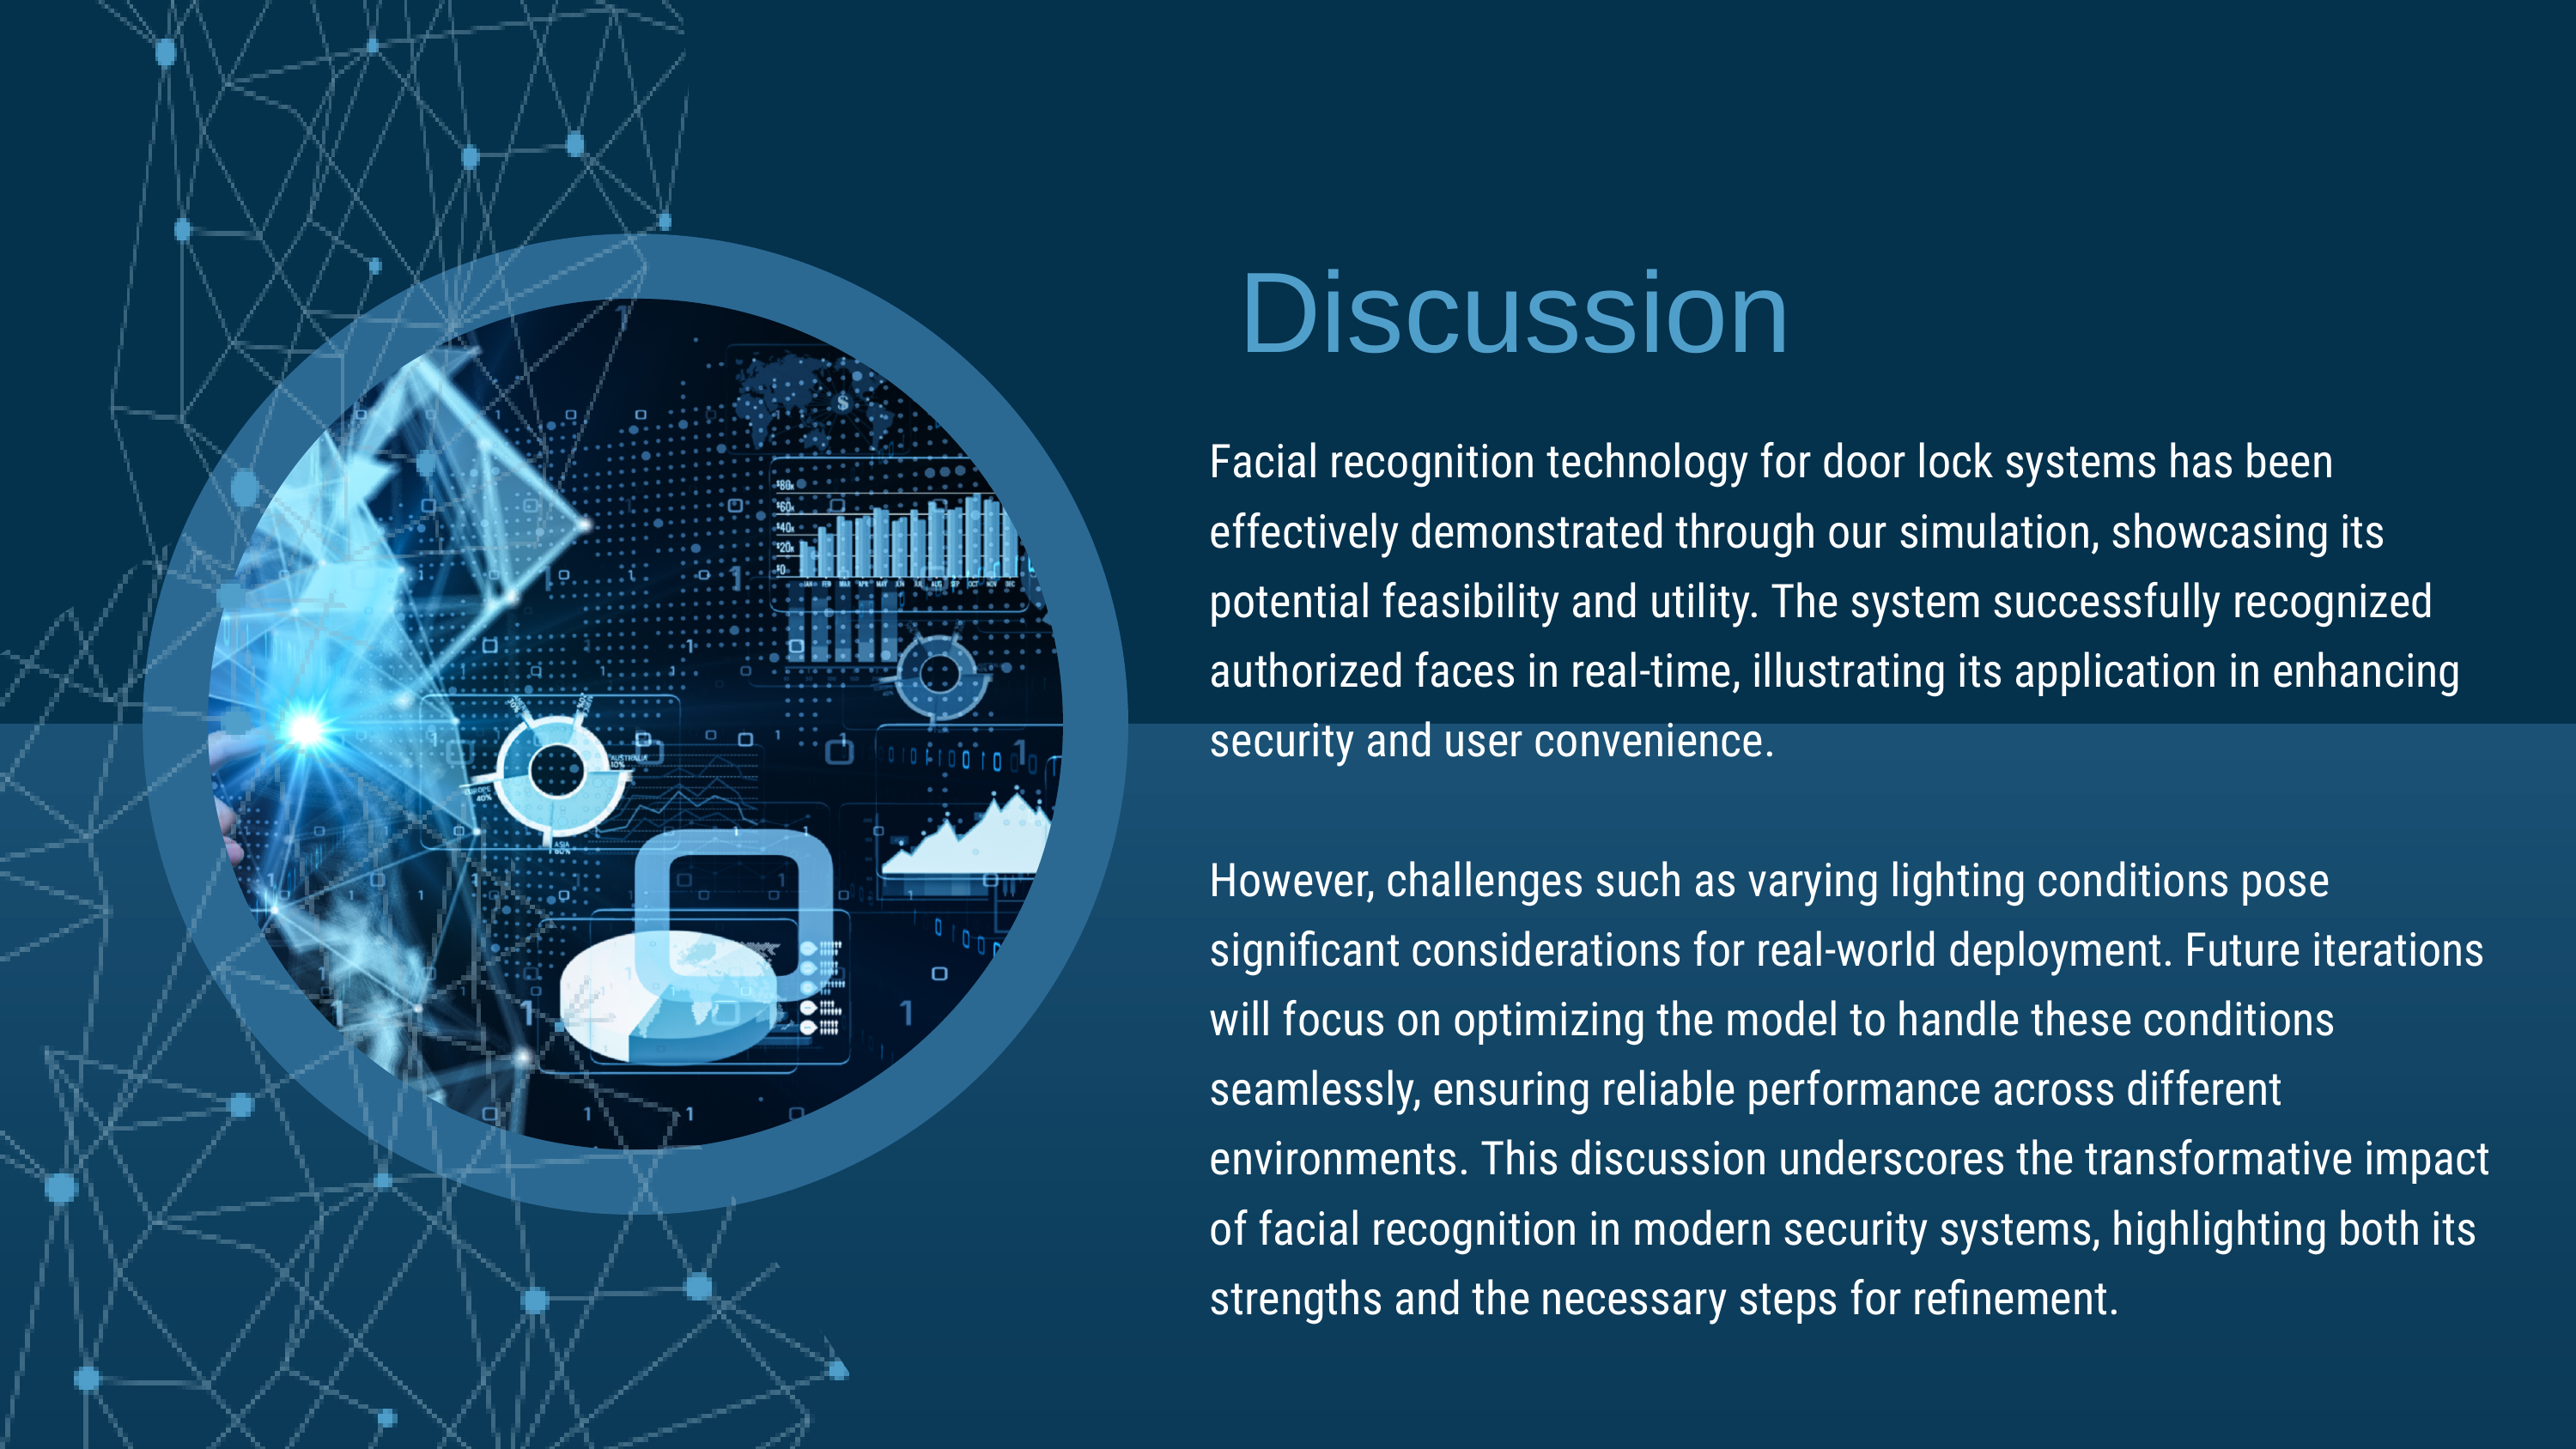

Discussion

Facial recognition technology for door lock systems has been effectively demonstrated through our simulation, showcasing its potential feasibility and utility. The system successfully recognized authorized faces in real-time, illustrating its application in enhancing security and user convenience.

However, challenges such as varying lighting conditions pose significant considerations for real-world deployment. Future iterations will focus on optimizing the model to handle these conditions seamlessly, ensuring reliable performance across different environments. This discussion underscores the transformative impact of facial recognition in modern security systems, highlighting both its strengths and the necessary steps for refinement.